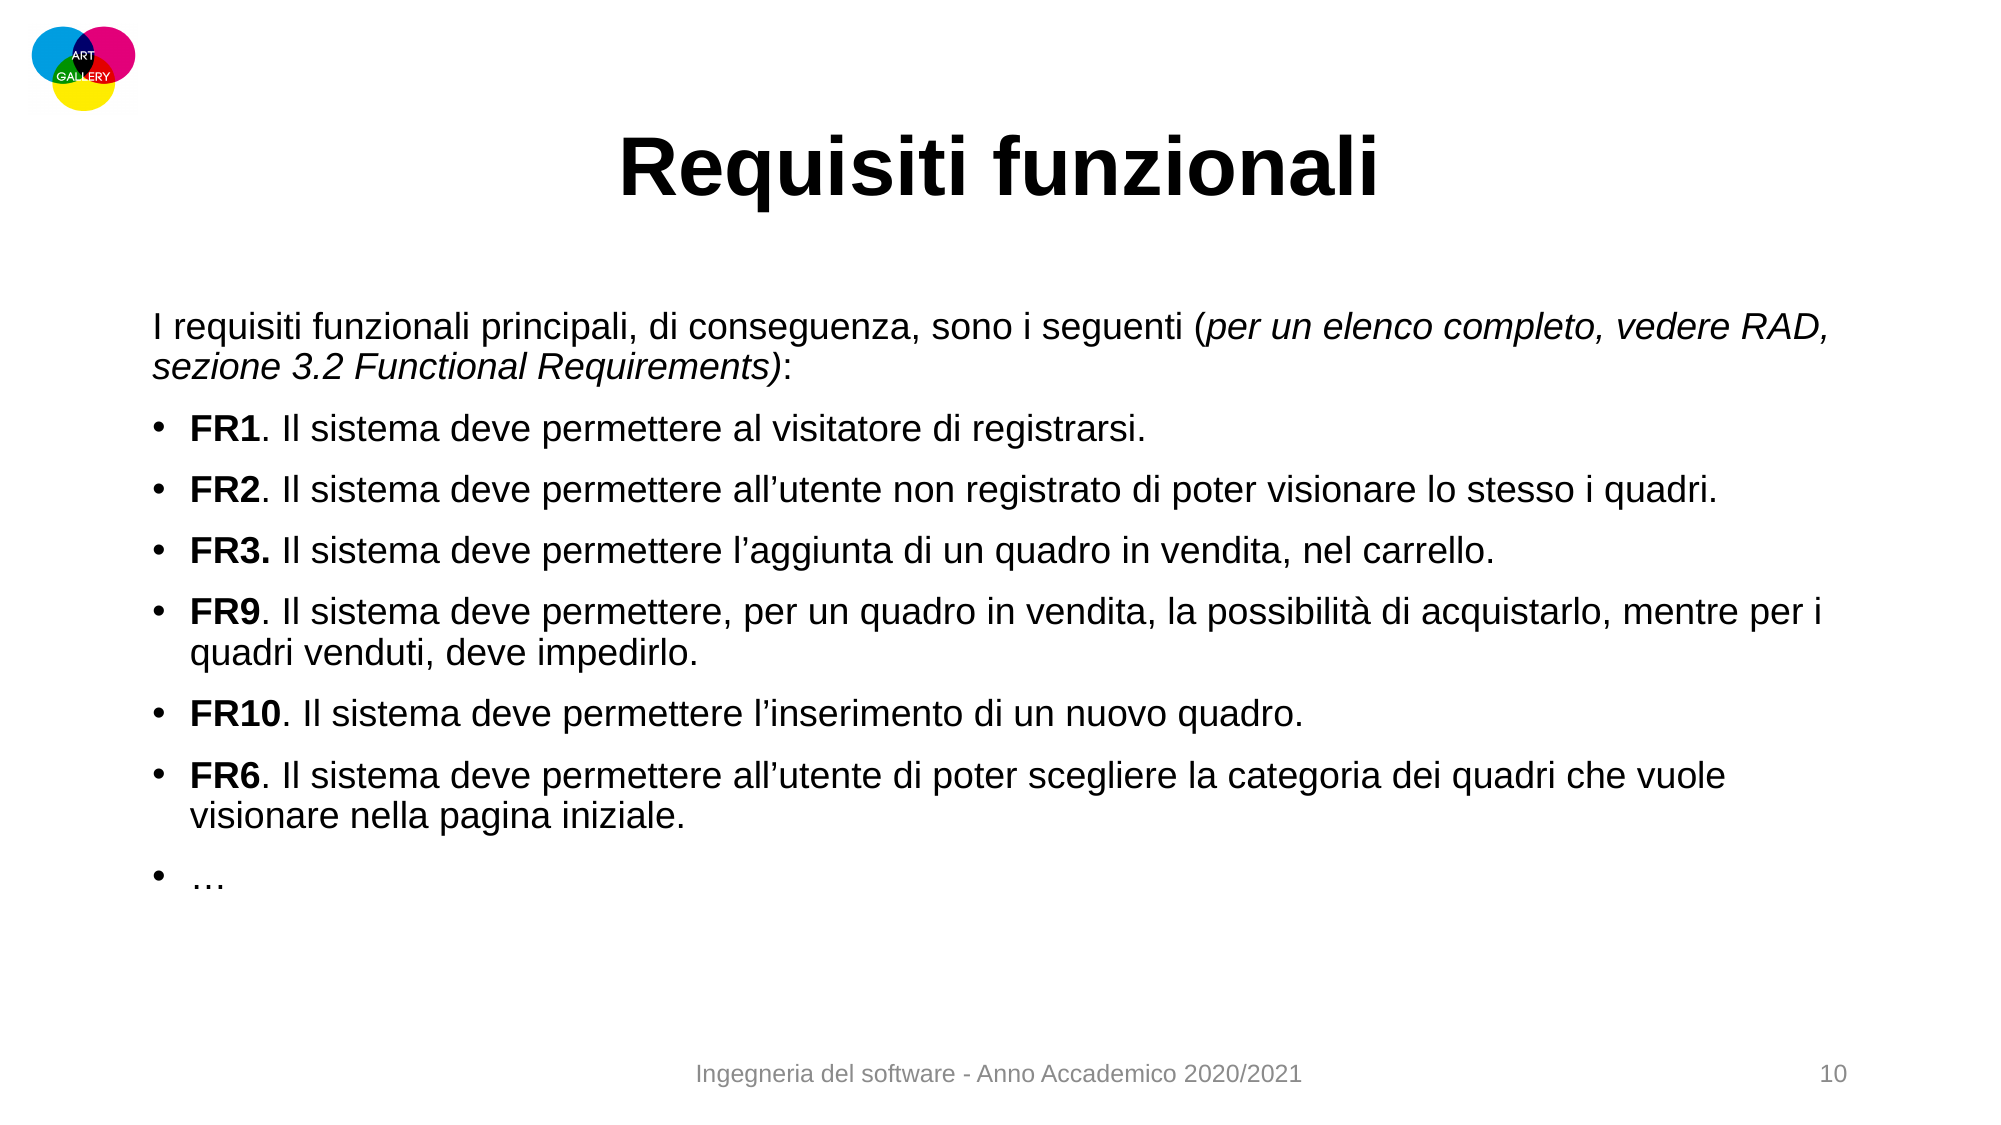

# Requisiti funzionali
I requisiti funzionali principali, di conseguenza, sono i seguenti (per un elenco completo, vedere RAD, sezione 3.2 Functional Requirements):
FR1. Il sistema deve permettere al visitatore di registrarsi.
FR2. Il sistema deve permettere all’utente non registrato di poter visionare lo stesso i quadri.
FR3. Il sistema deve permettere l’aggiunta di un quadro in vendita, nel carrello.
FR9. Il sistema deve permettere, per un quadro in vendita, la possibilità di acquistarlo, mentre per i quadri venduti, deve impedirlo.
FR10. Il sistema deve permettere l’inserimento di un nuovo quadro.
FR6. Il sistema deve permettere all’utente di poter scegliere la categoria dei quadri che vuole visionare nella pagina iniziale.
…
Ingegneria del software - Anno Accademico 2020/2021
10